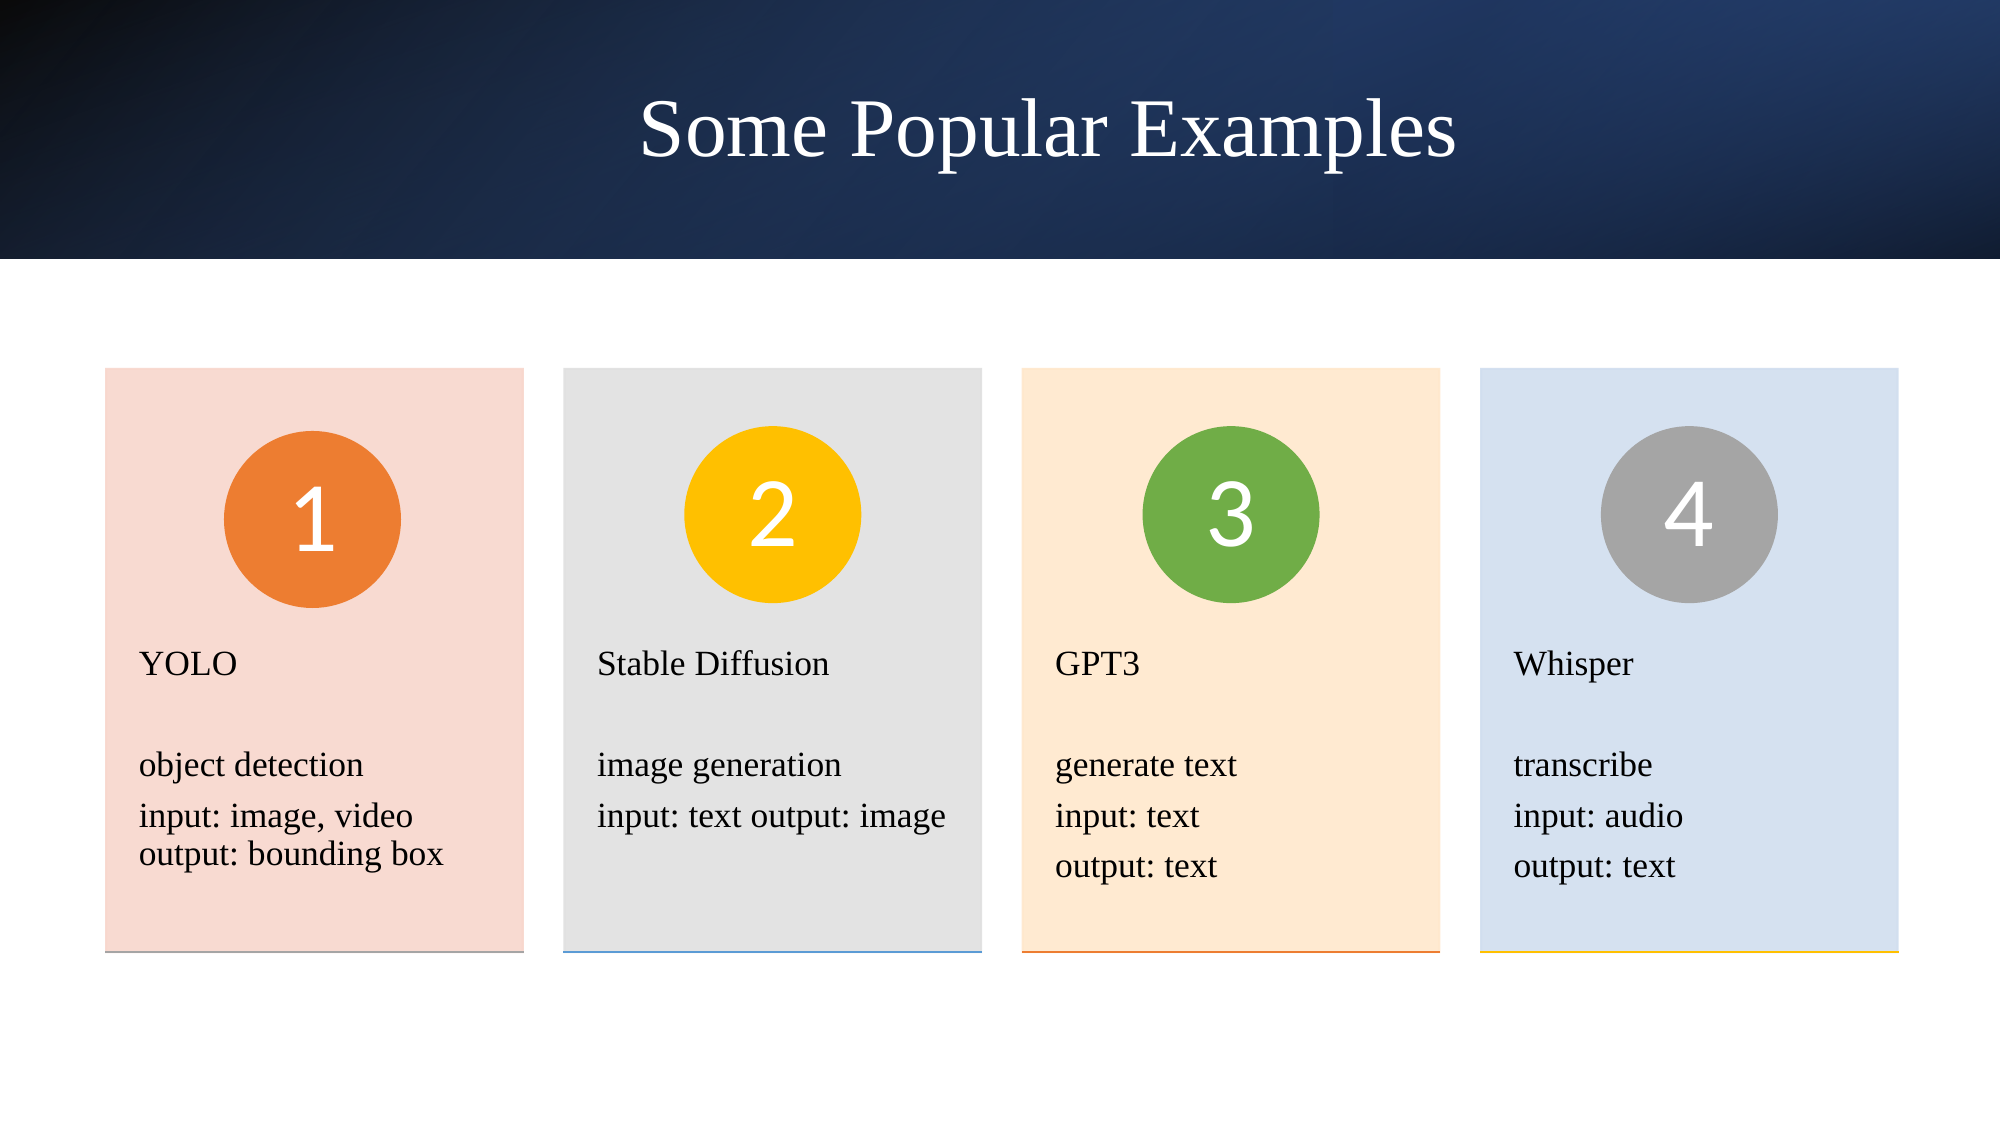

# Some Popular Examples
YOLO

object detection
input: image, video output: bounding box
1
Stable Diffusion

image generation
input: text output: image
2
GPT3

generate text
input: text
output: text
3
Whisper

transcribe
input: audio
output: text
4